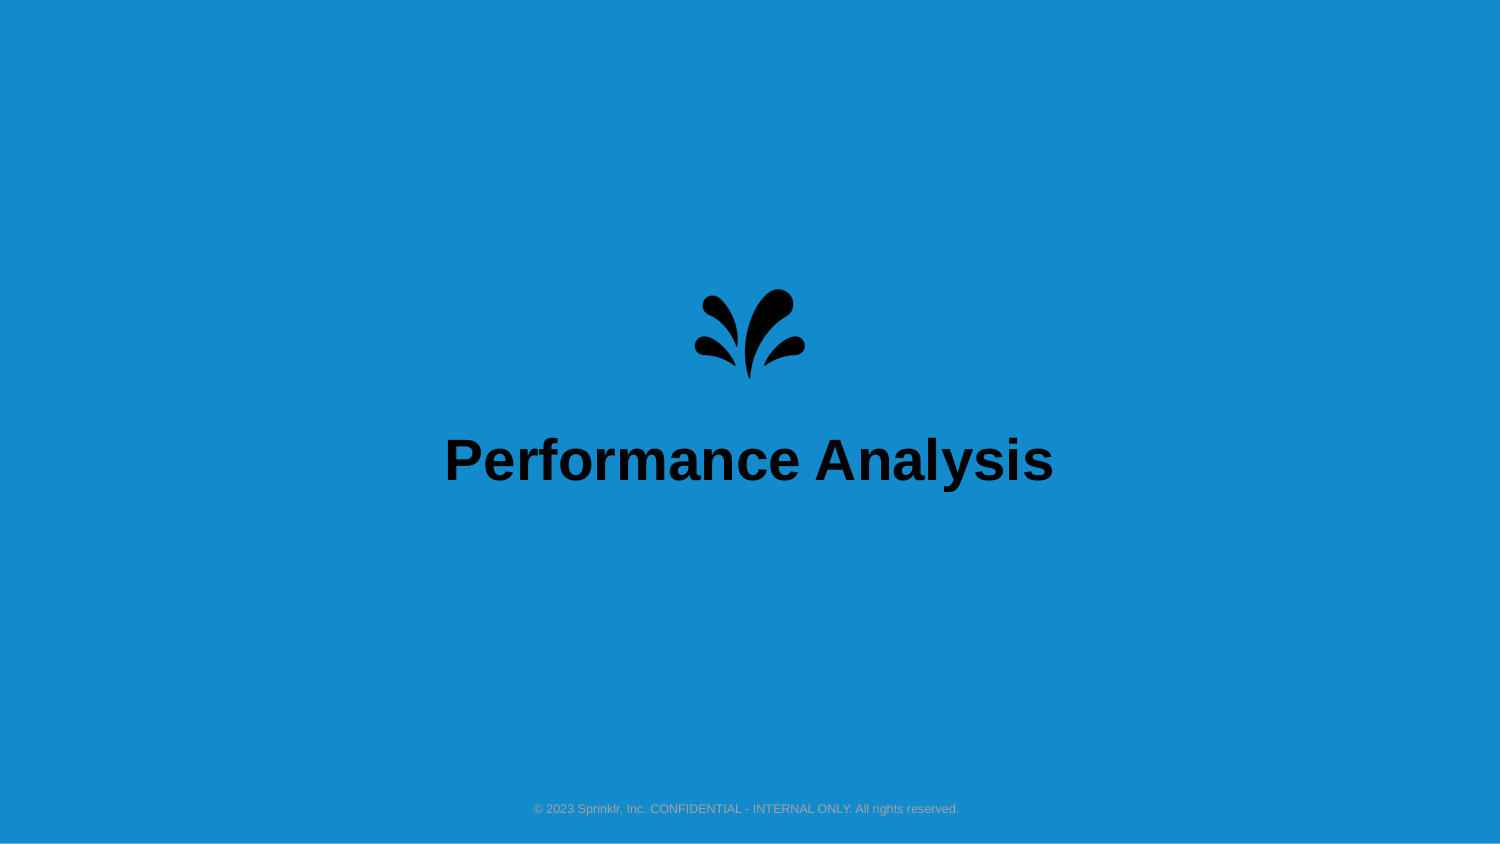

# Performance Analysis
© 2023 Sprinklr, Inc. CONFIDENTIAL - INTERNAL ONLY. All rights reserved.